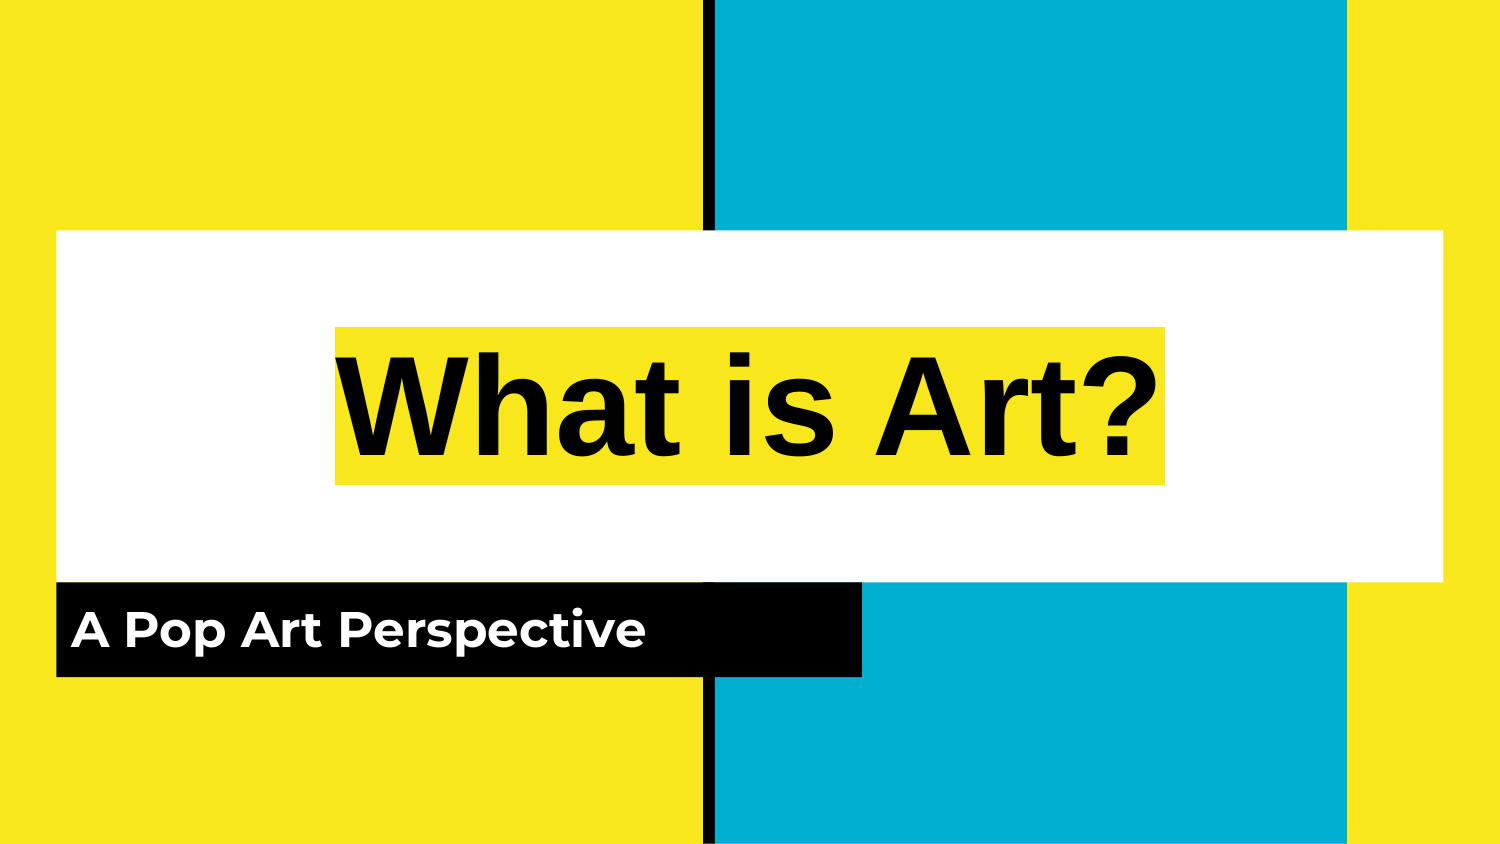

# What is Art?
A Pop Art Perspective